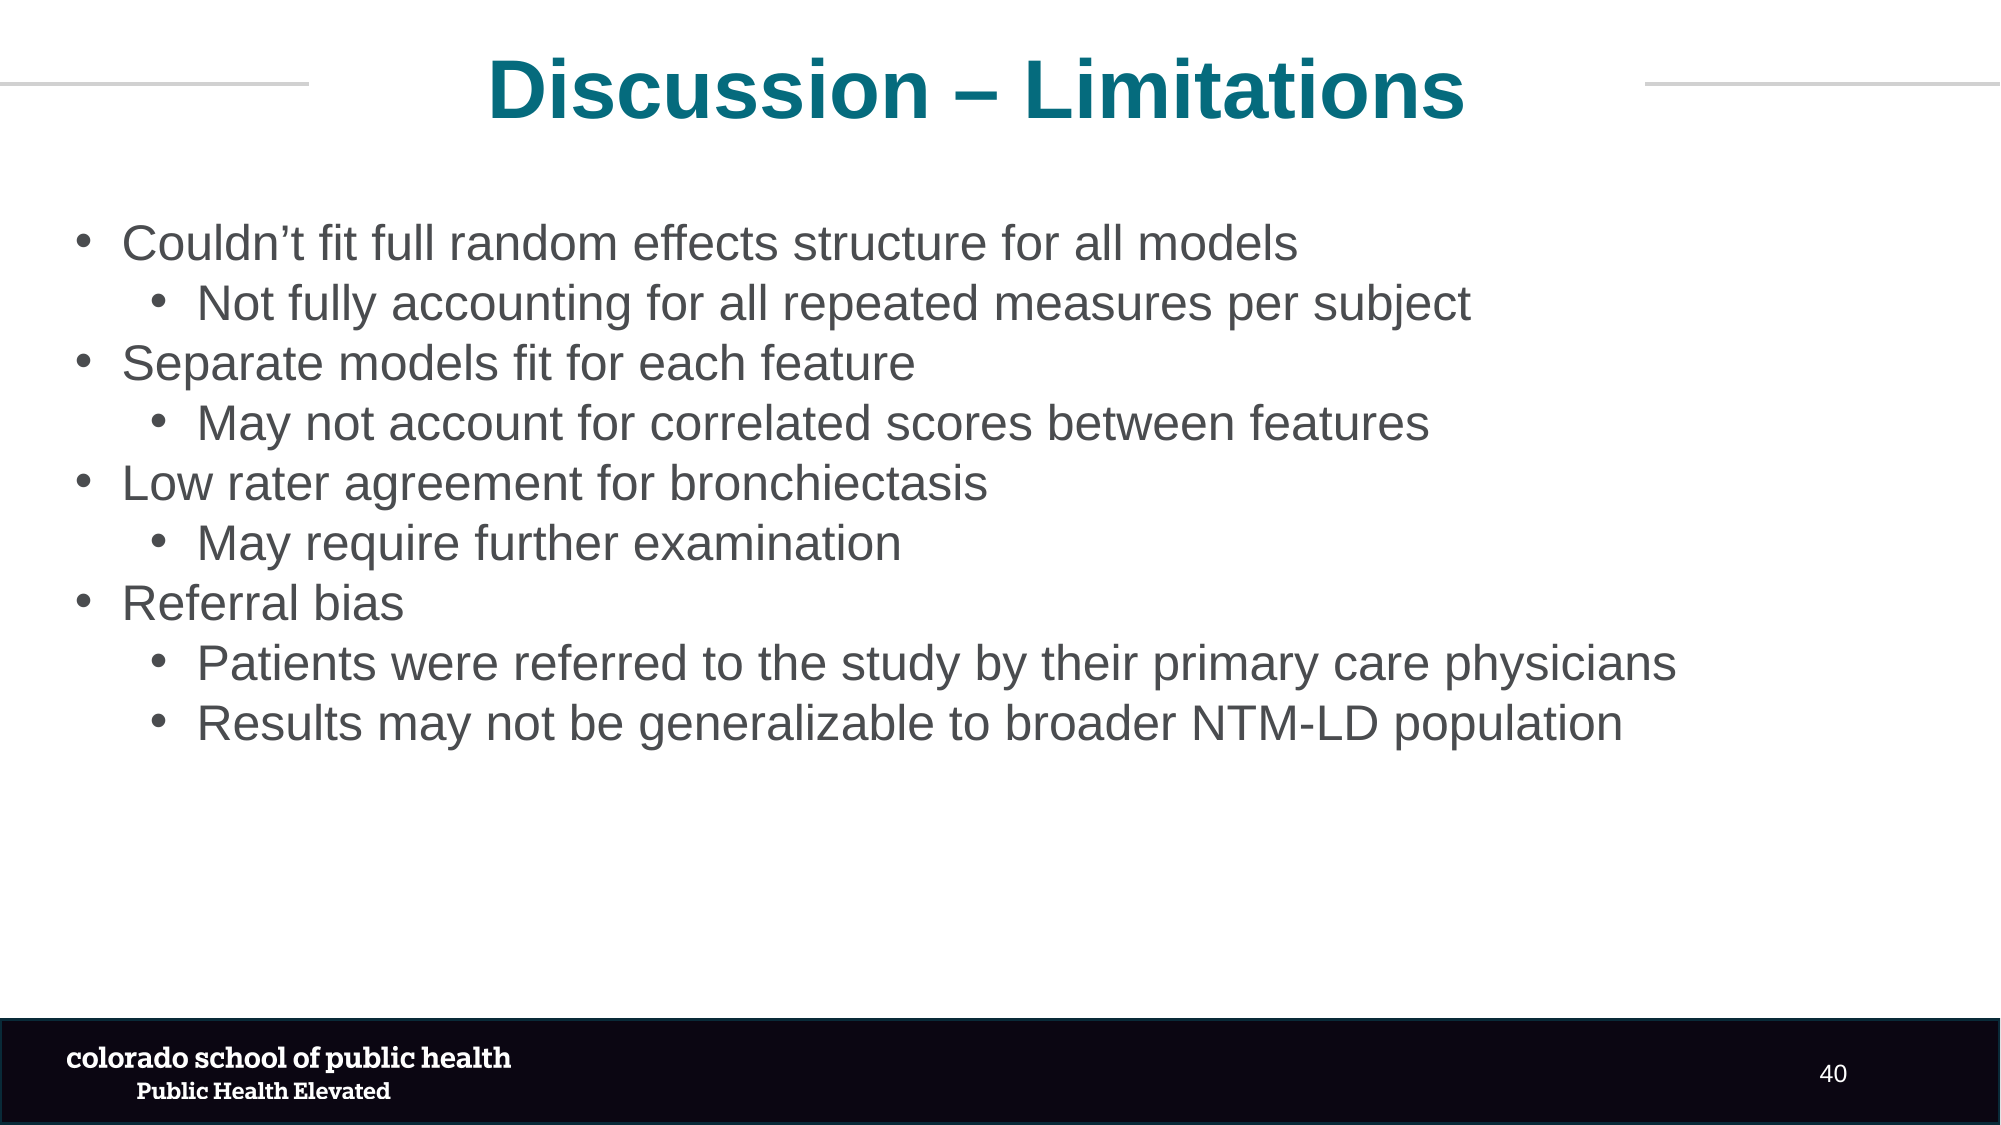

Discussion – Limitations
Couldn’t fit full random effects structure for all models
Not fully accounting for all repeated measures per subject
Separate models fit for each feature
May not account for correlated scores between features
Low rater agreement for bronchiectasis
May require further examination
Referral bias
Patients were referred to the study by their primary care physicians
Results may not be generalizable to broader NTM-LD population

40